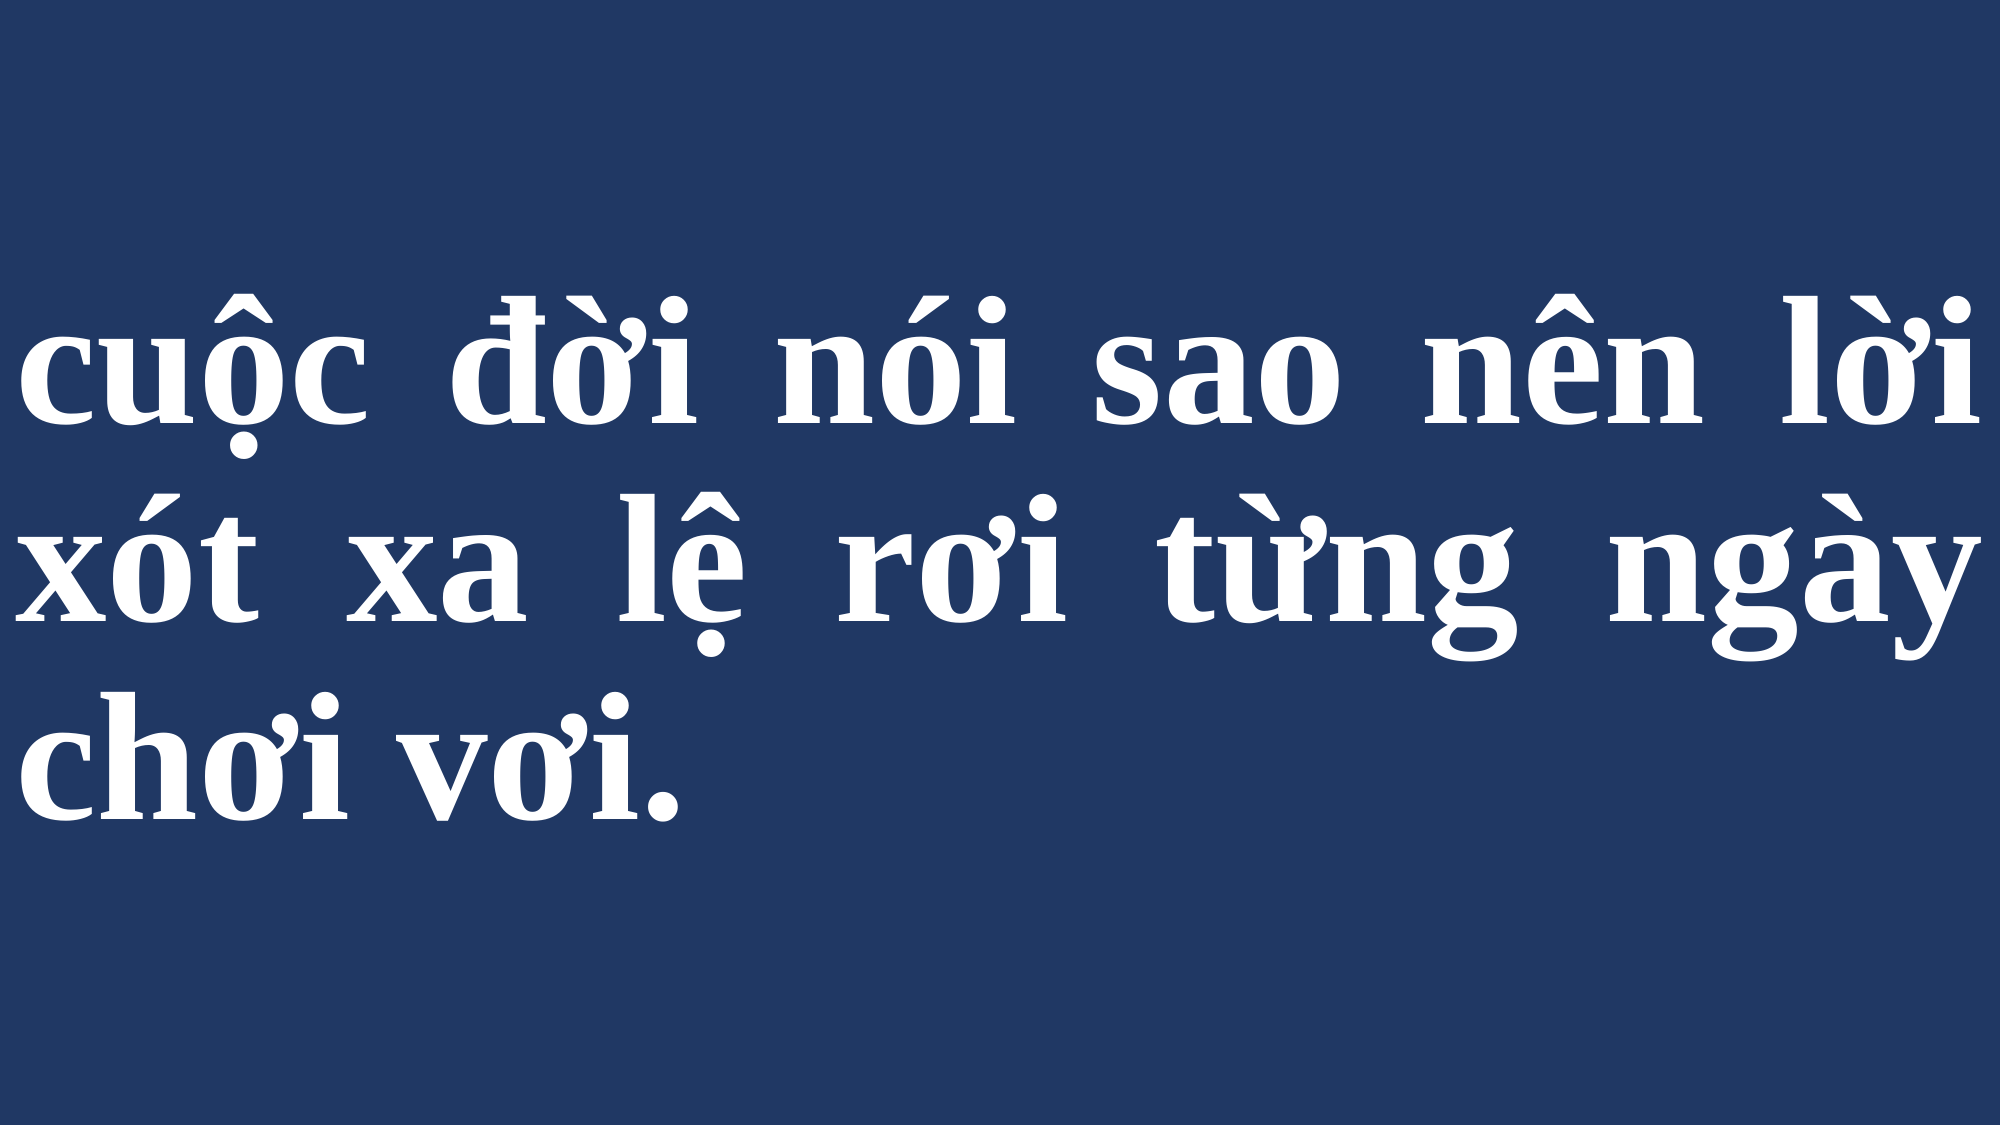

# cuộc đời nói sao nên lời xót xa lệ rơi từng ngày chơi vơi.